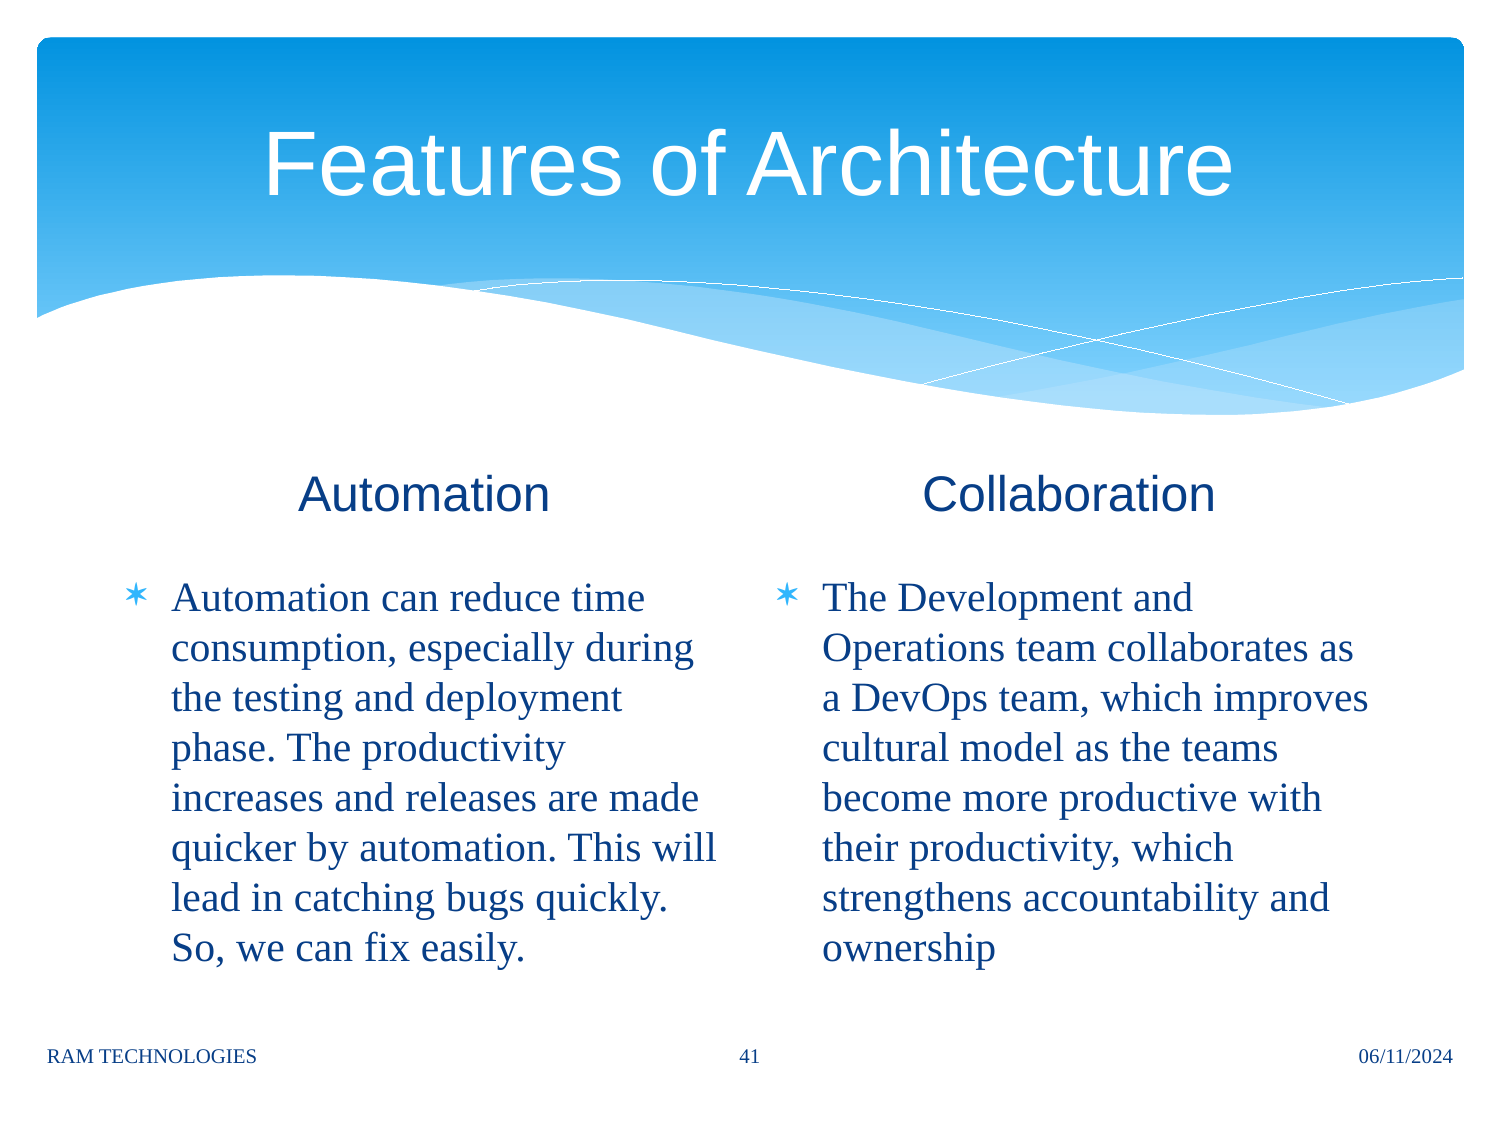

# Features of Architecture
Collaboration
Automation
Automation can reduce time consumption, especially during the testing and deployment phase. The productivity increases and releases are made quicker by automation. This will lead in catching bugs quickly. So, we can fix easily.
The Development and Operations team collaborates as a DevOps team, which improves cultural model as the teams become more productive with their productivity, which strengthens accountability and ownership
41
RAM TECHNOLOGIES
06/11/2024